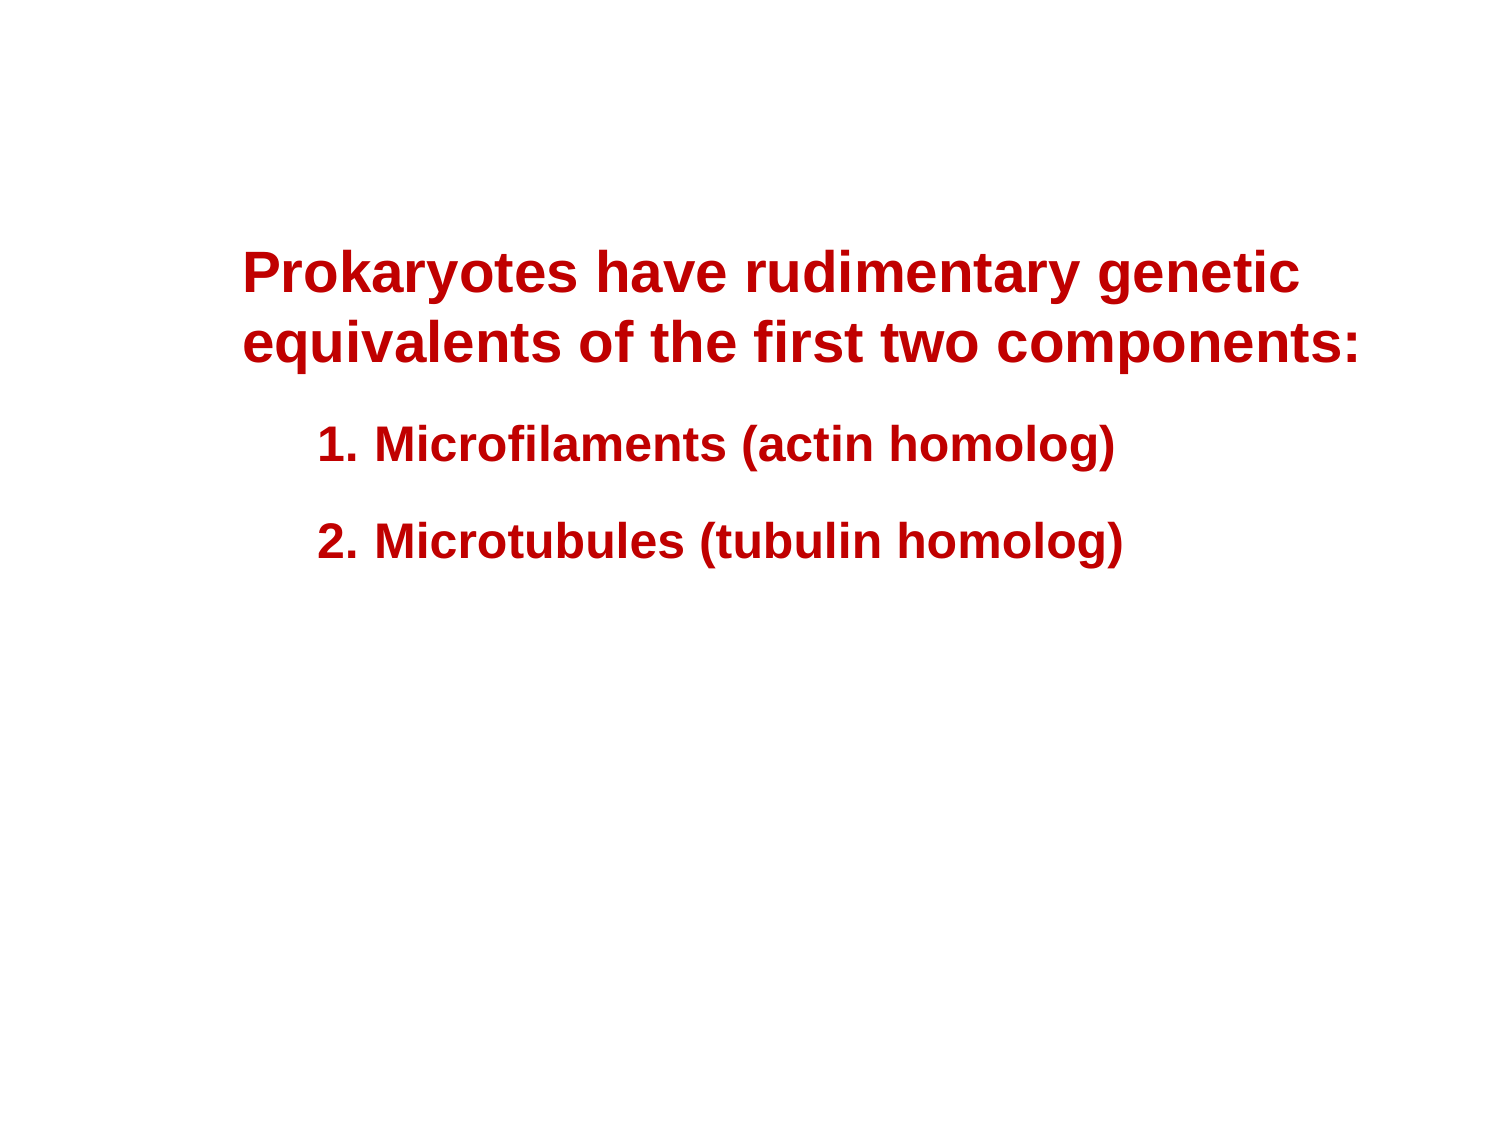

Prokaryotes have rudimentary genetic equivalents of the first two components:
Microfilaments (actin homolog)
Microtubules (tubulin homolog)